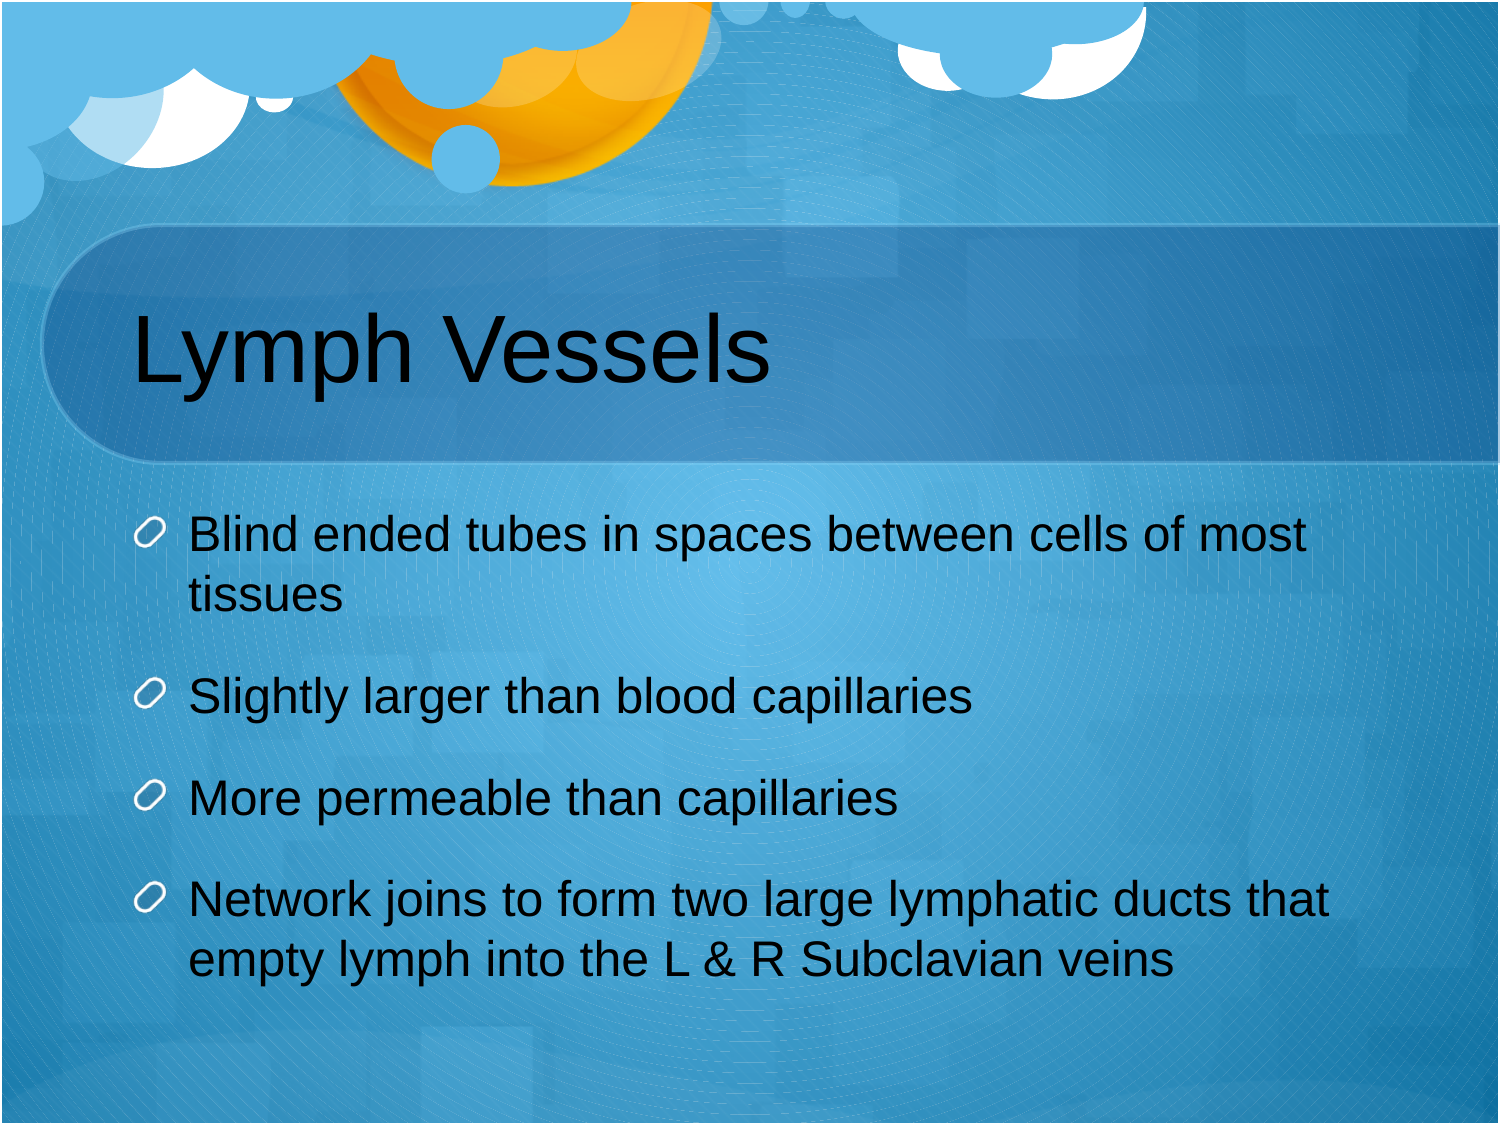

# Lymph Vessels
Blind ended tubes in spaces between cells of most tissues
Slightly larger than blood capillaries
More permeable than capillaries
Network joins to form two large lymphatic ducts that empty lymph into the L & R Subclavian veins